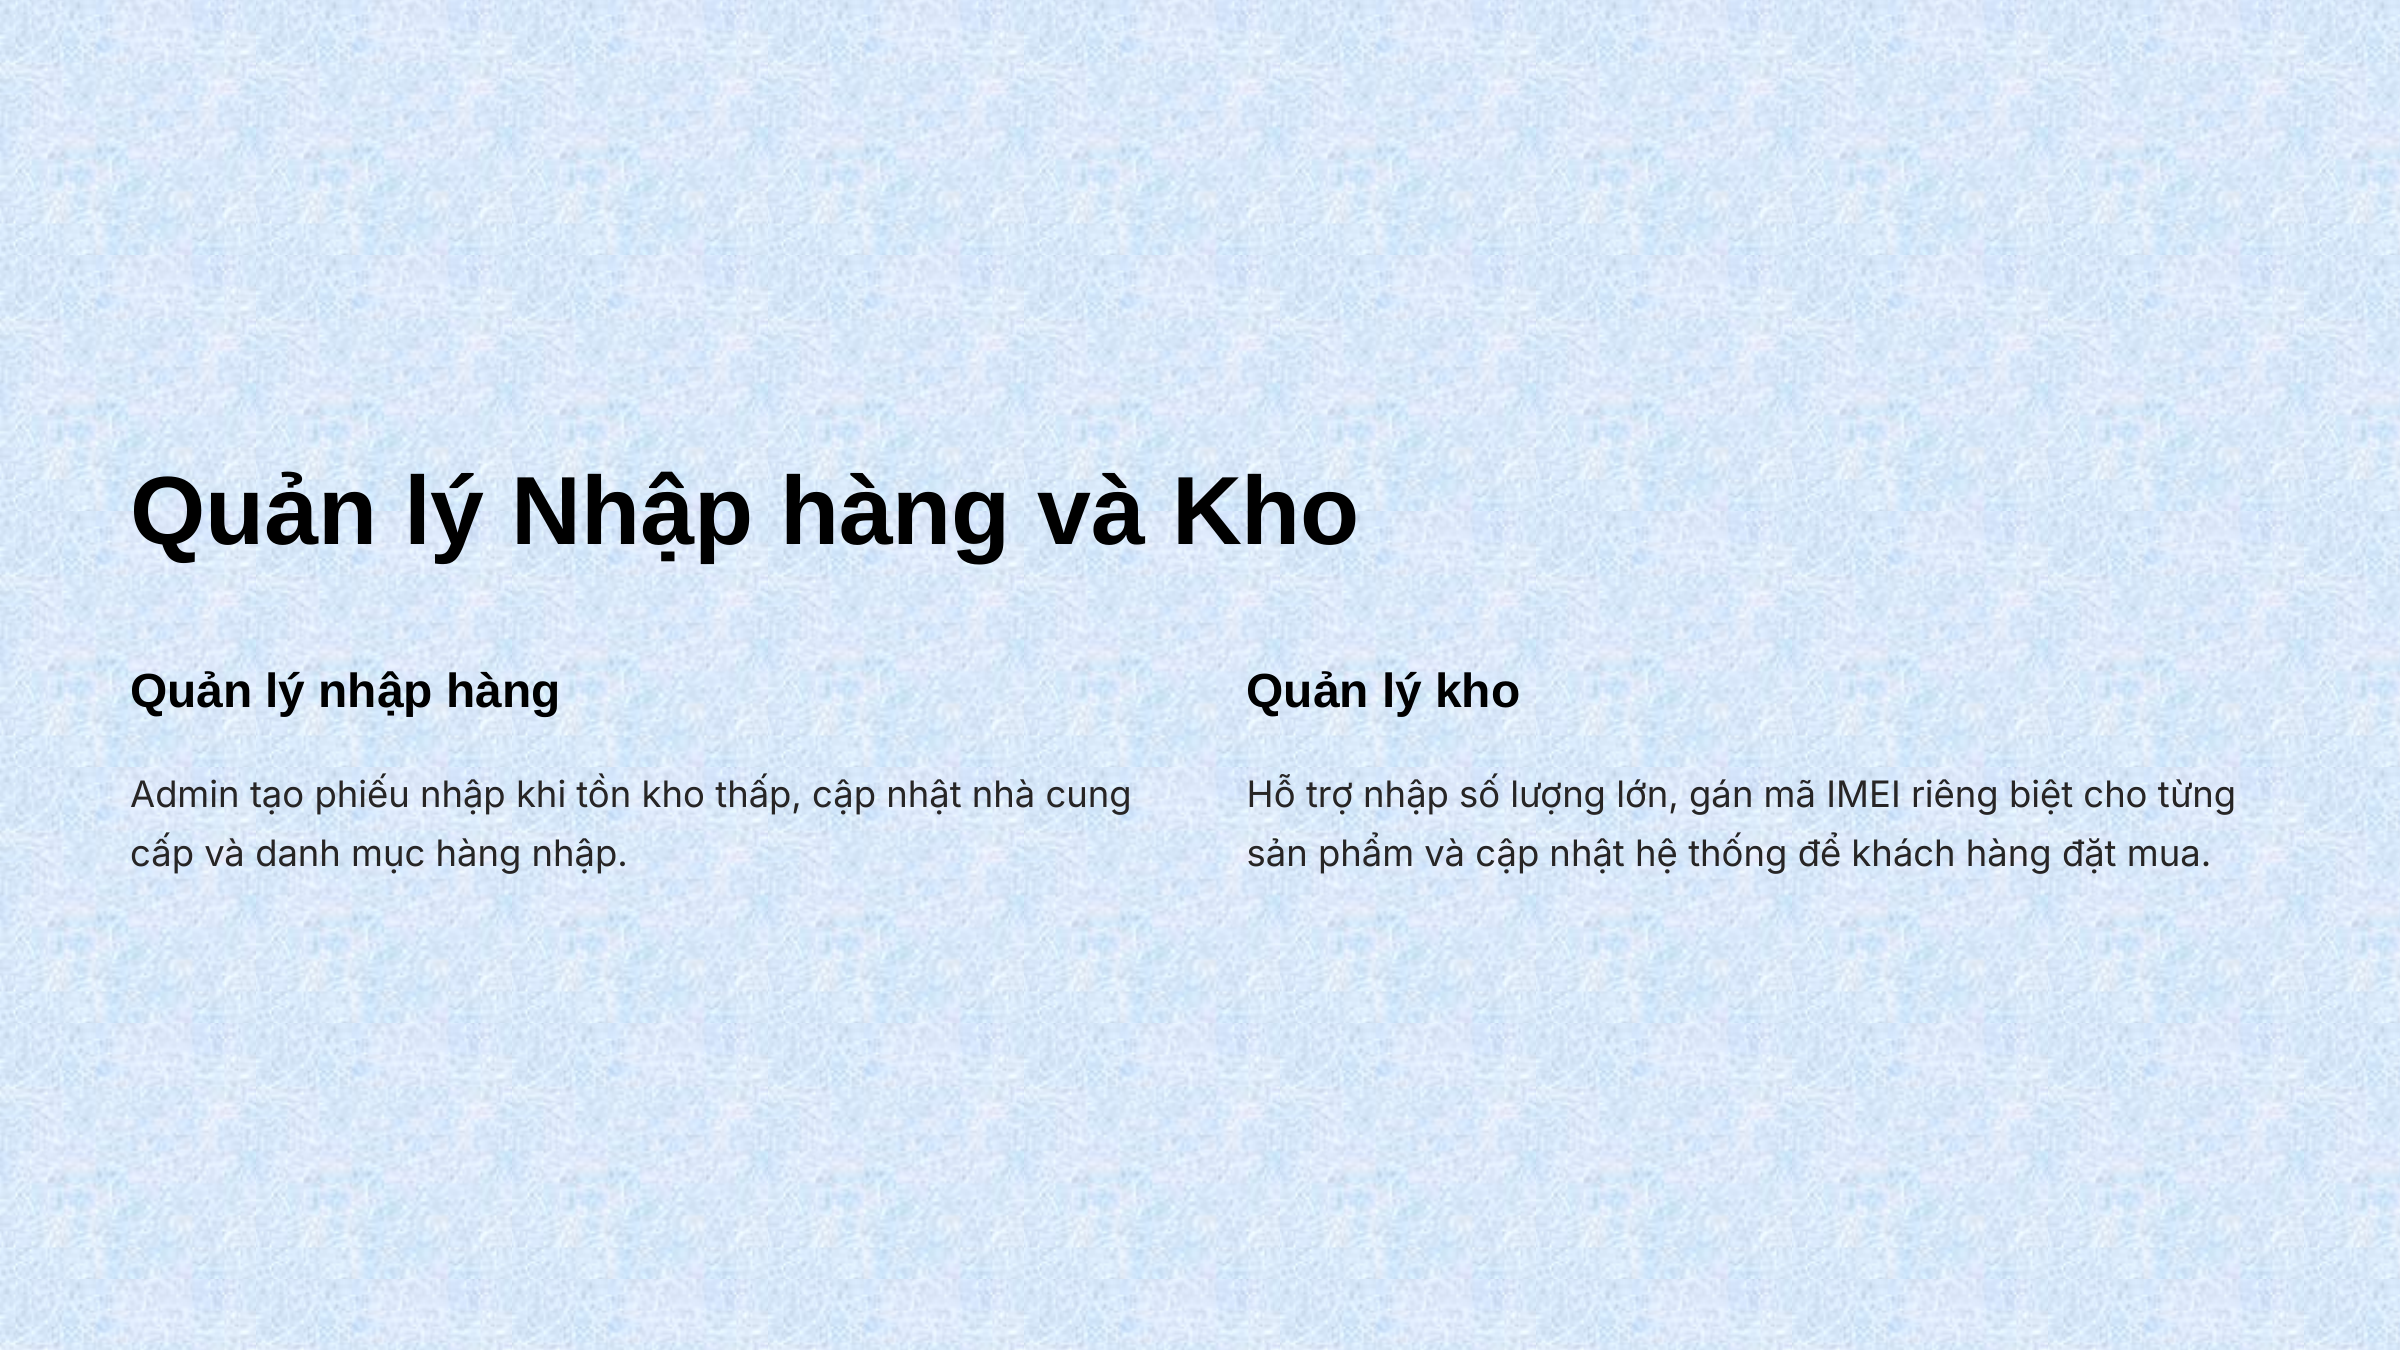

Quản lý Nhập hàng và Kho
Quản lý nhập hàng
Quản lý kho
Admin tạo phiếu nhập khi tồn kho thấp, cập nhật nhà cung cấp và danh mục hàng nhập.
Hỗ trợ nhập số lượng lớn, gán mã IMEI riêng biệt cho từng sản phẩm và cập nhật hệ thống để khách hàng đặt mua.